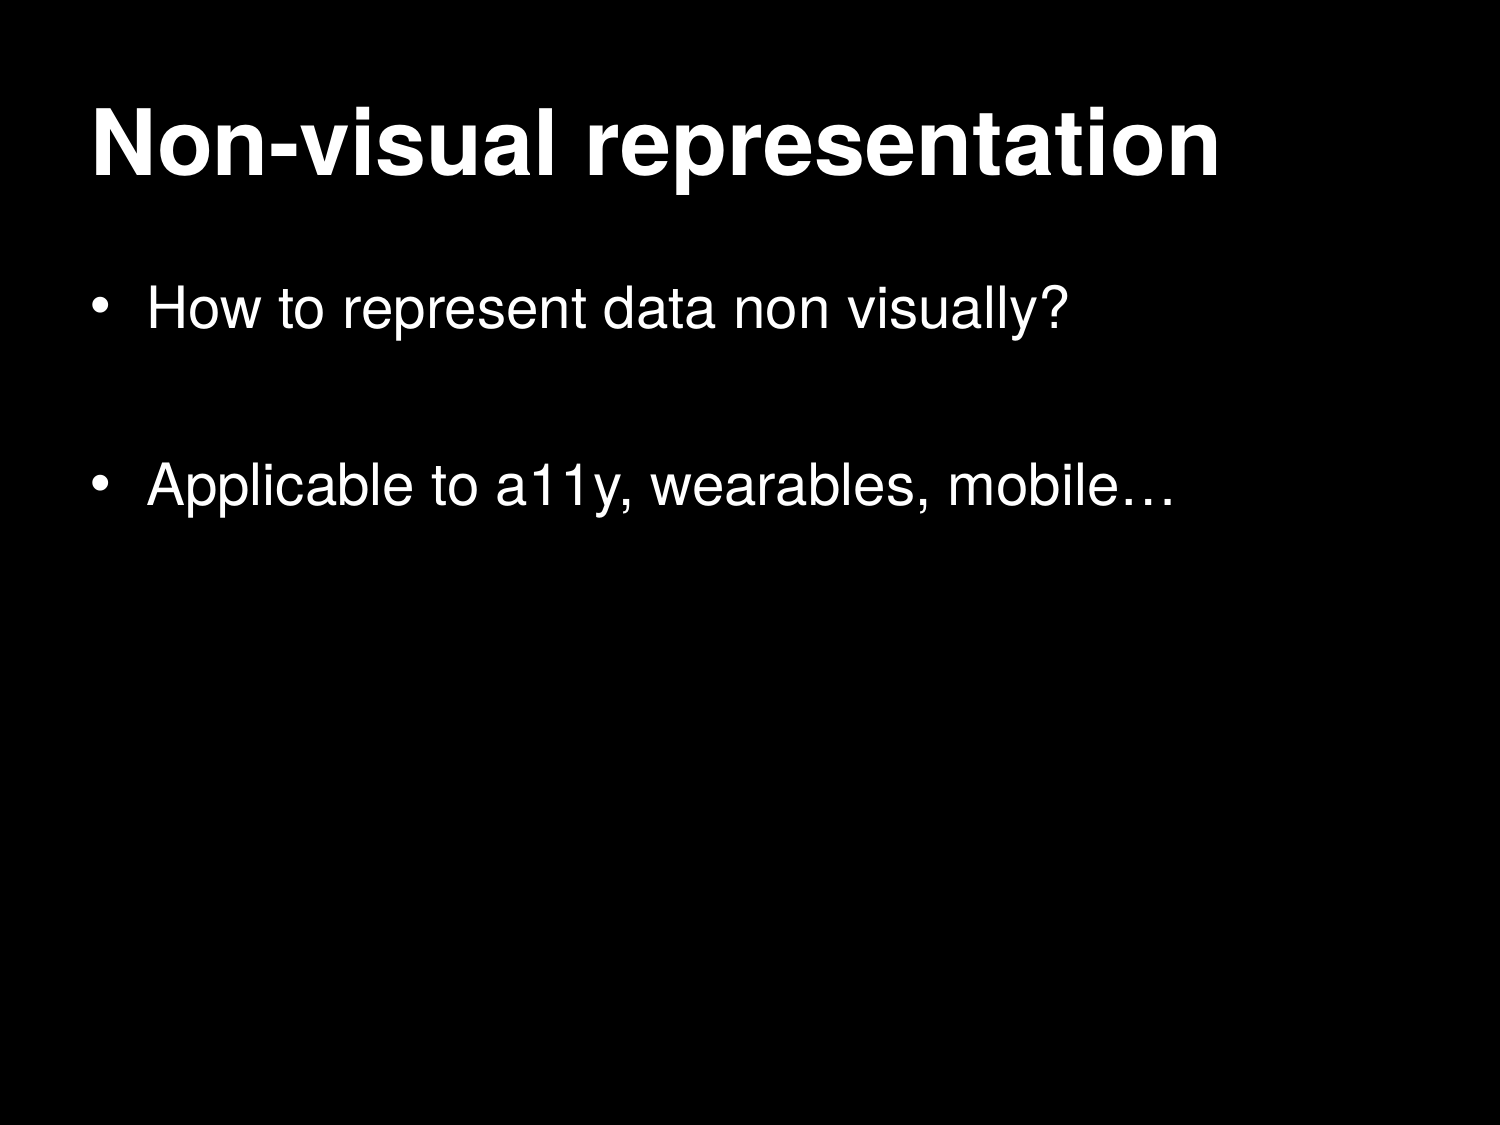

# Non-visual representation
How to represent data non visually?
Applicable to a11y, wearables, mobile…